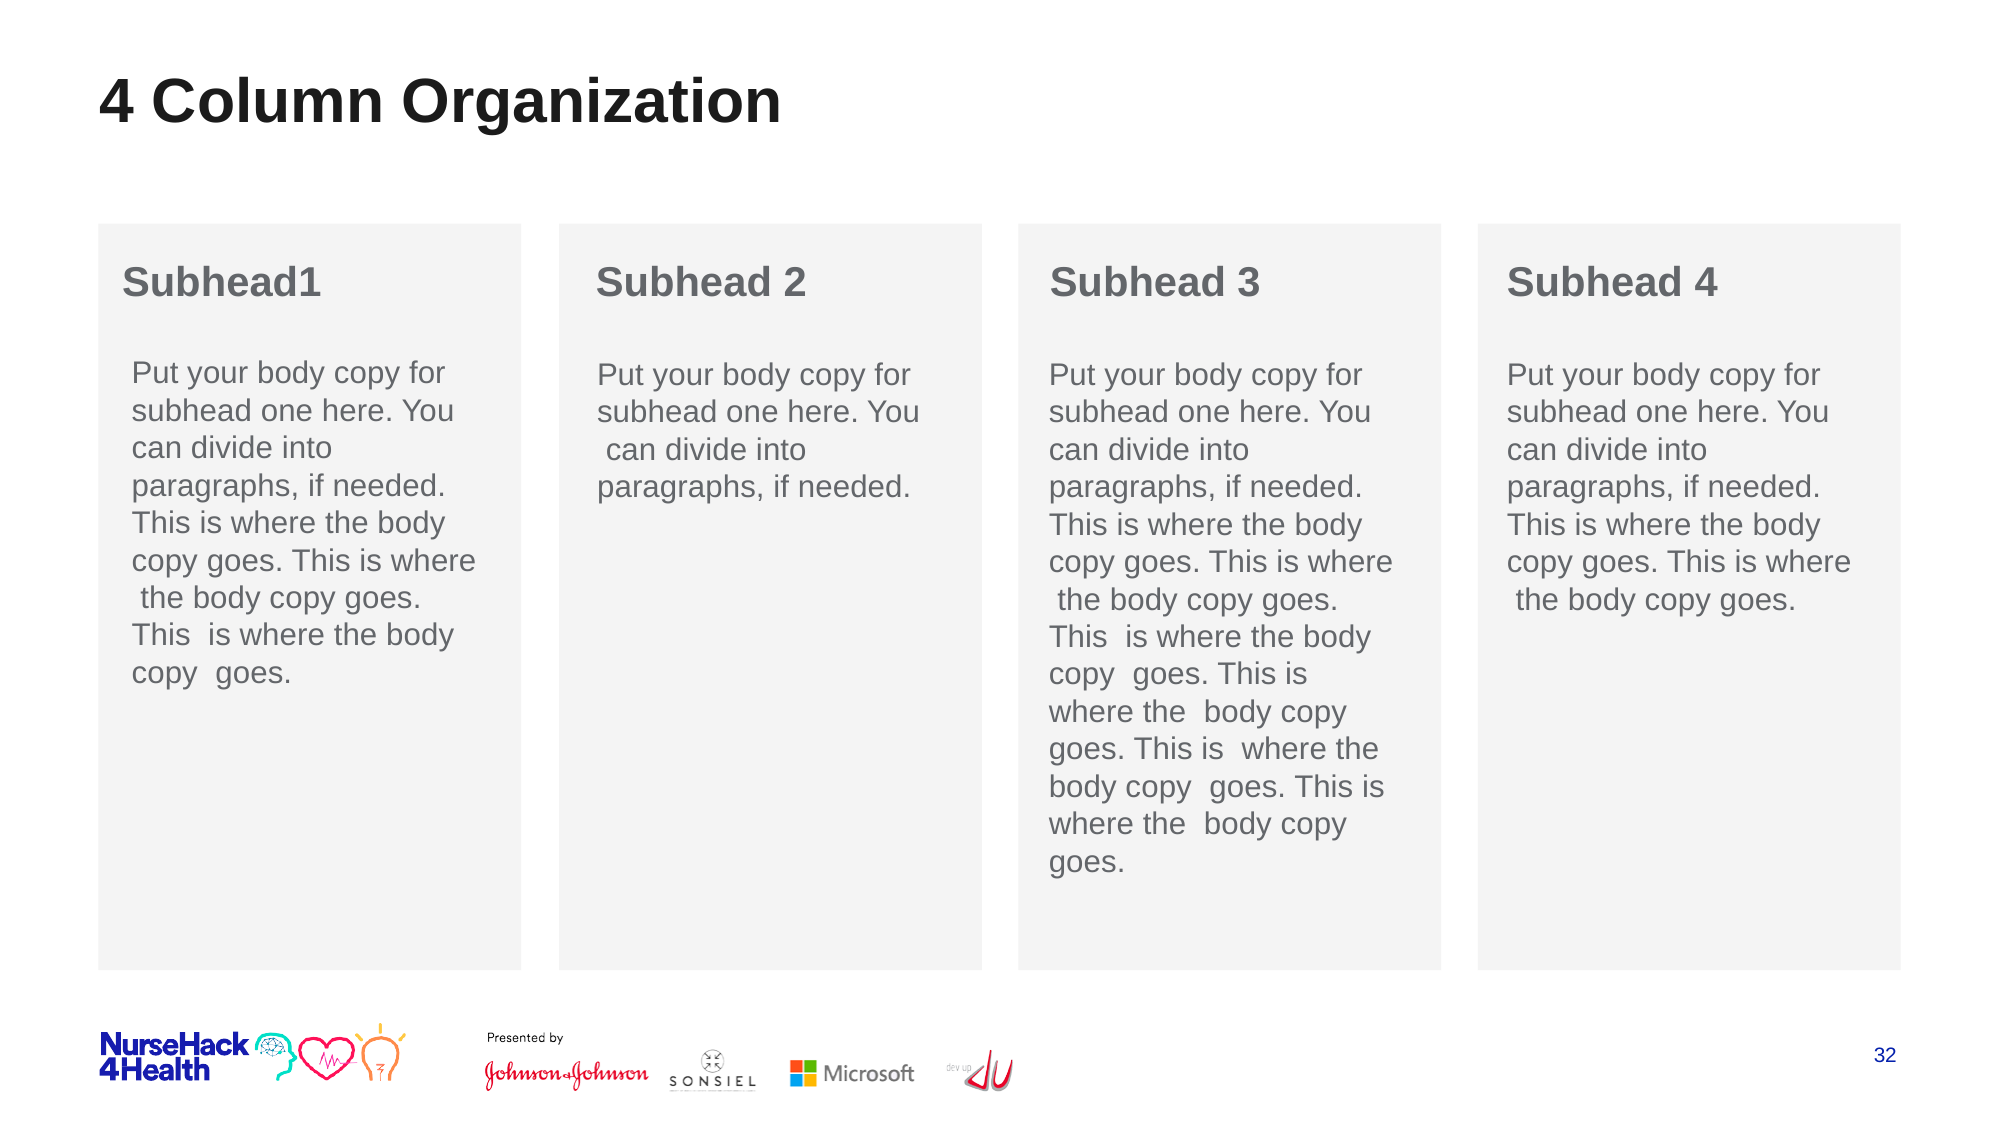

# 4 Column Organization
Subhead1

Put your body copy for  subhead one here. You  can divide into  paragraphs, if needed.  This is where the body  copy goes. This is where  the body copy goes. This  is where the body copy  goes.
Subhead 2

Put your body copy for  subhead one here. You  can divide into  paragraphs, if needed.
Subhead 3

Put your body copy for  subhead one here. You  can divide into  paragraphs, if needed.  This is where the body  copy goes. This is where  the body copy goes. This  is where the body copy  goes. This is where the  body copy goes. This is  where the body copy  goes. This is where the  body copy goes.
Subhead 4

Put your body copy for  subhead one here. You  can divide into  paragraphs, if needed.  This is where the body  copy goes. This is where  the body copy goes.
32